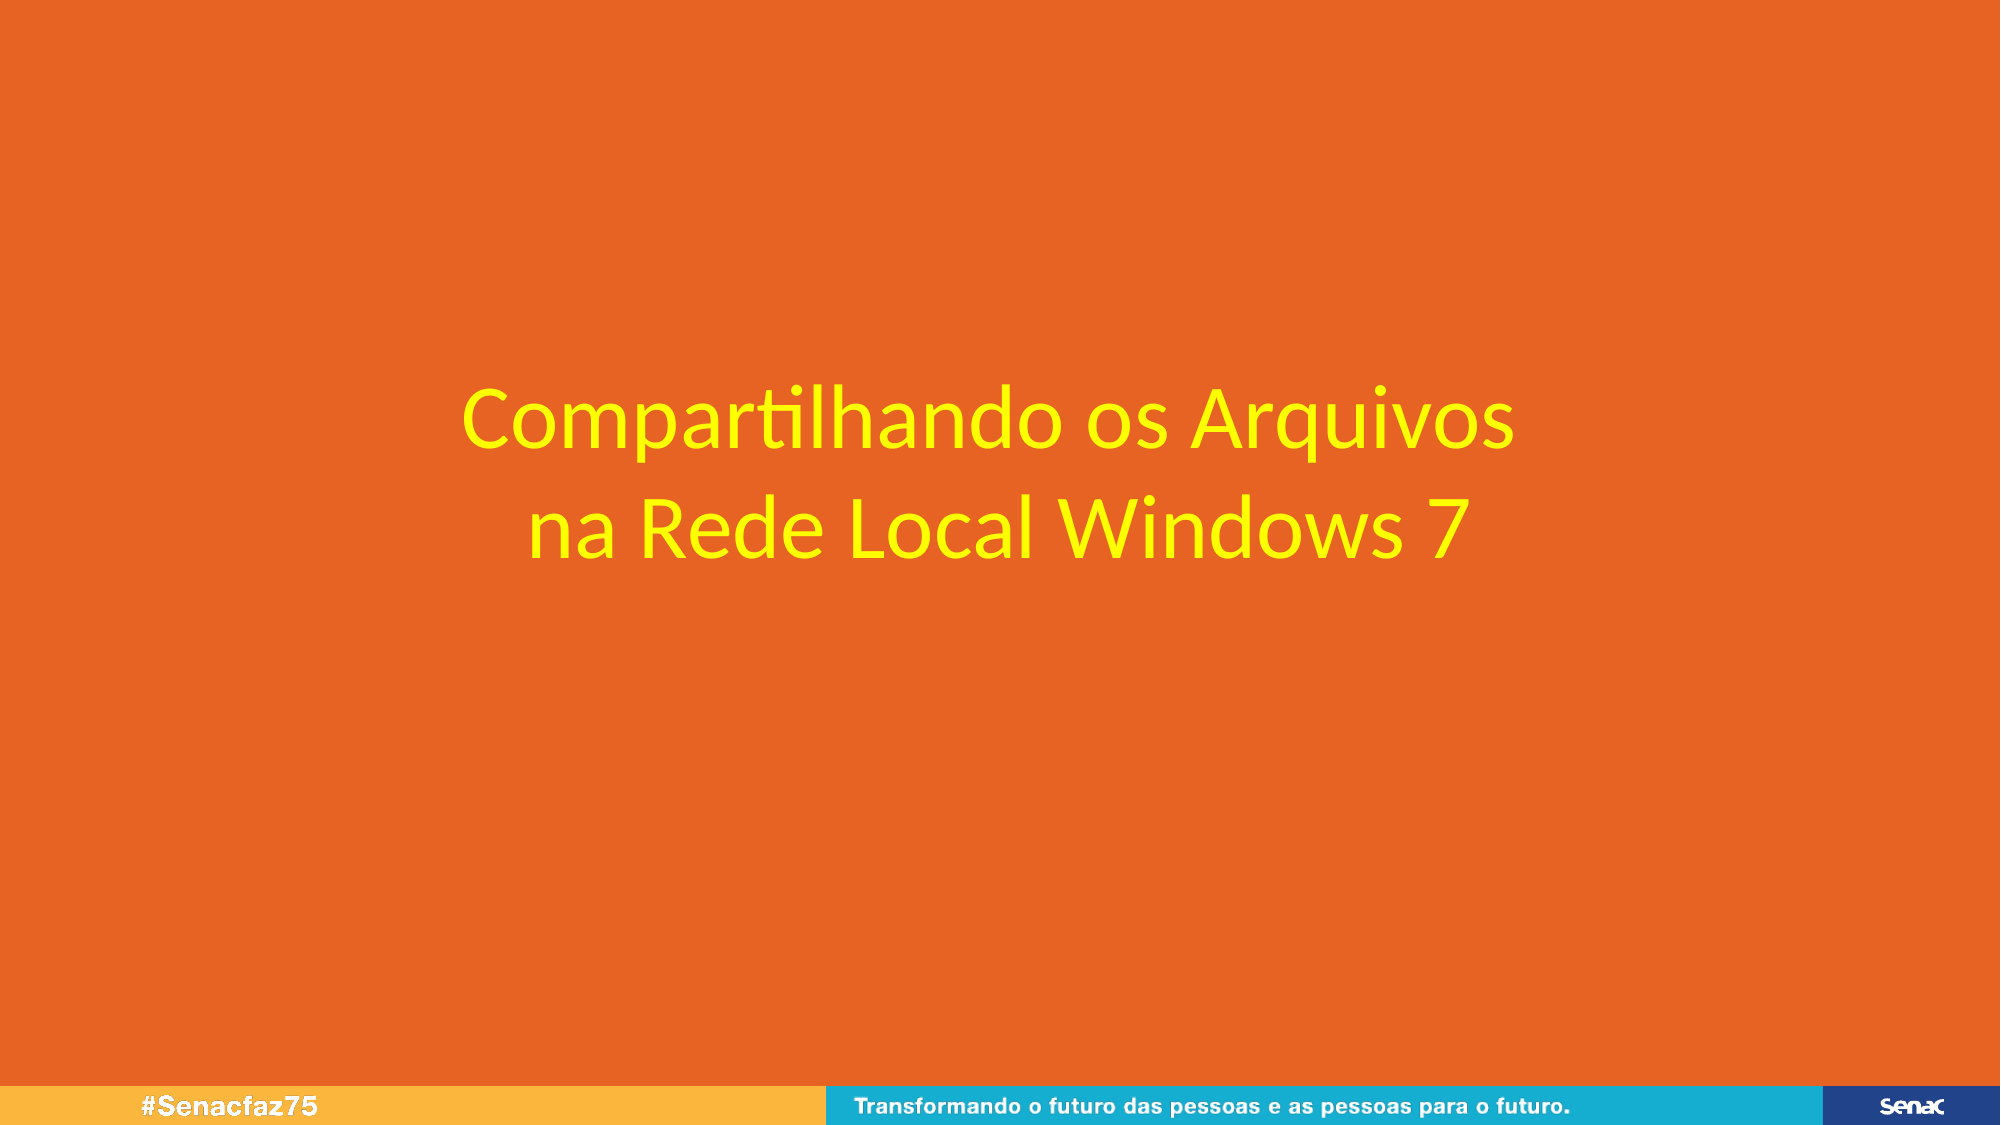

Compartilhando os Arquivos
na Rede Local Windows 7